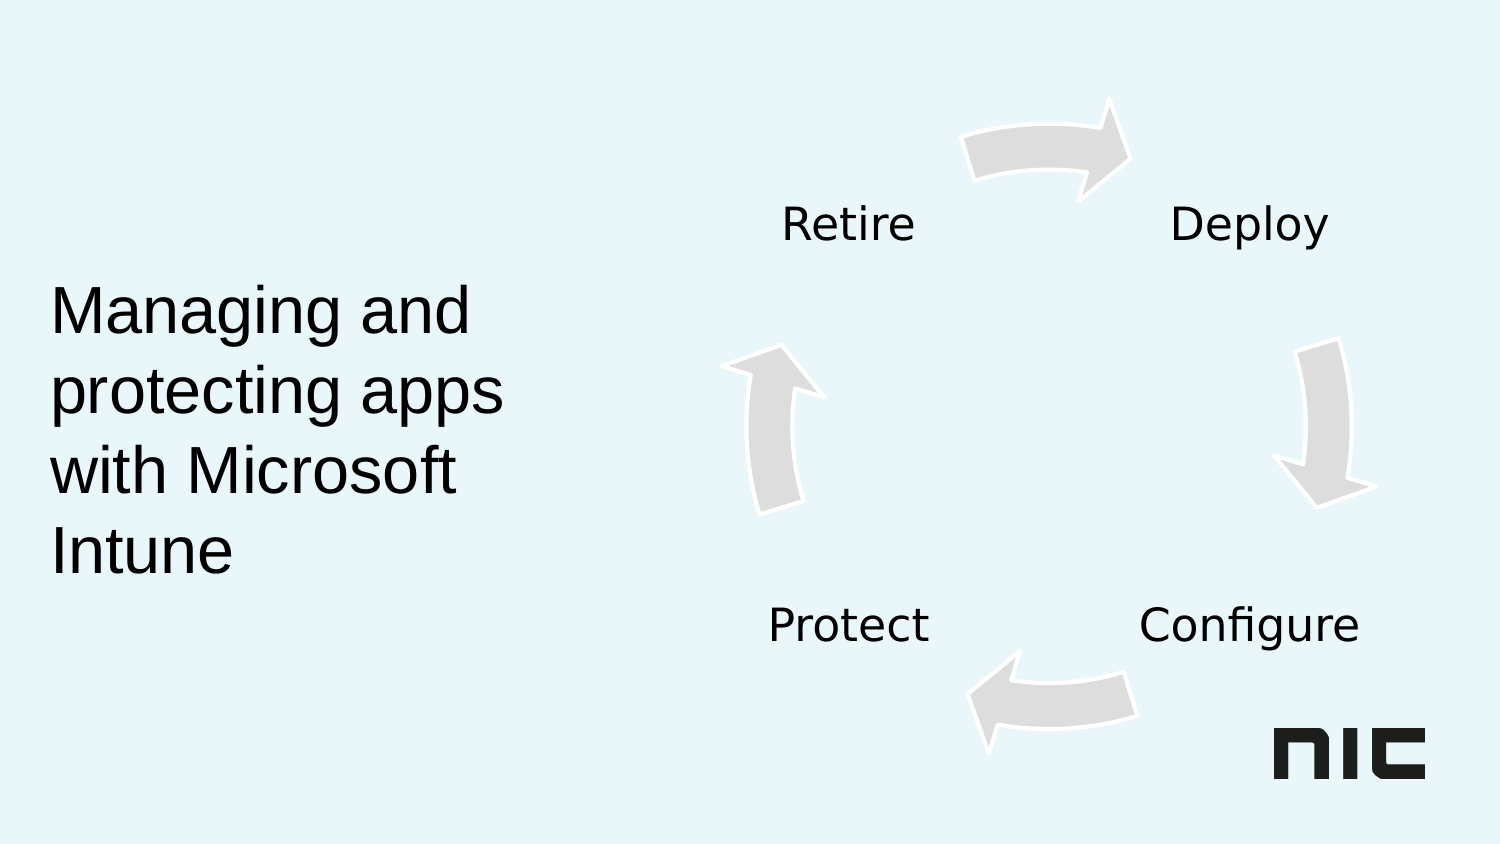

Deploy
Configure
Protect
Retire
Managing and protecting apps with Microsoft Intune